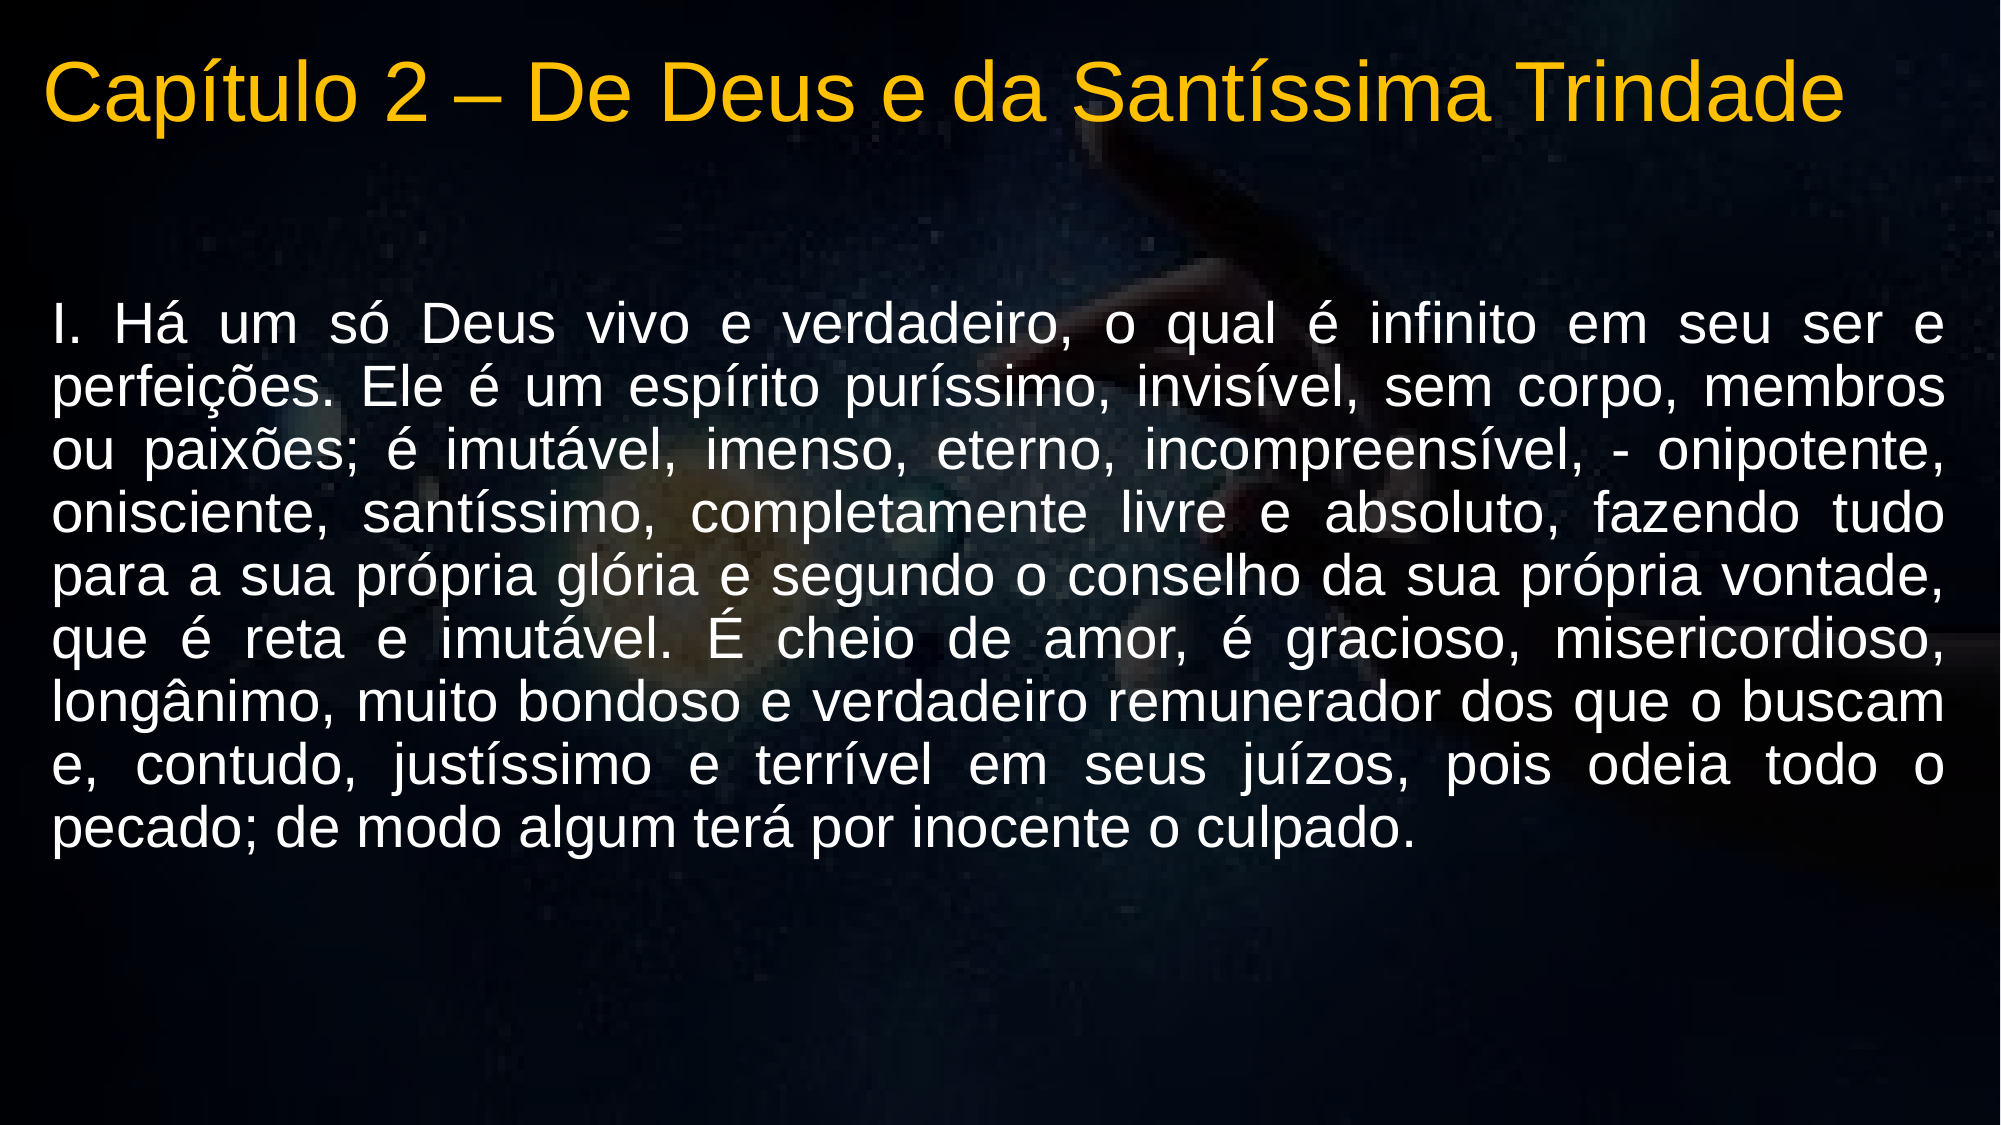

# Capítulo 2 – De Deus e da Santíssima Trindade
I. Há um só Deus vivo e verdadeiro, o qual é infinito em seu ser e perfeições. Ele é um espírito puríssimo, invisível, sem corpo, membros ou paixões; é imutável, imenso, eterno, incompreensível, - onipotente, onisciente, santíssimo, completamente livre e absoluto, fazendo tudo para a sua própria glória e segundo o conselho da sua própria vontade, que é reta e imutável. É cheio de amor, é gracioso, misericordioso, longânimo, muito bondoso e verdadeiro remunerador dos que o buscam e, contudo, justíssimo e terrível em seus juízos, pois odeia todo o pecado; de modo algum terá por inocente o culpado.